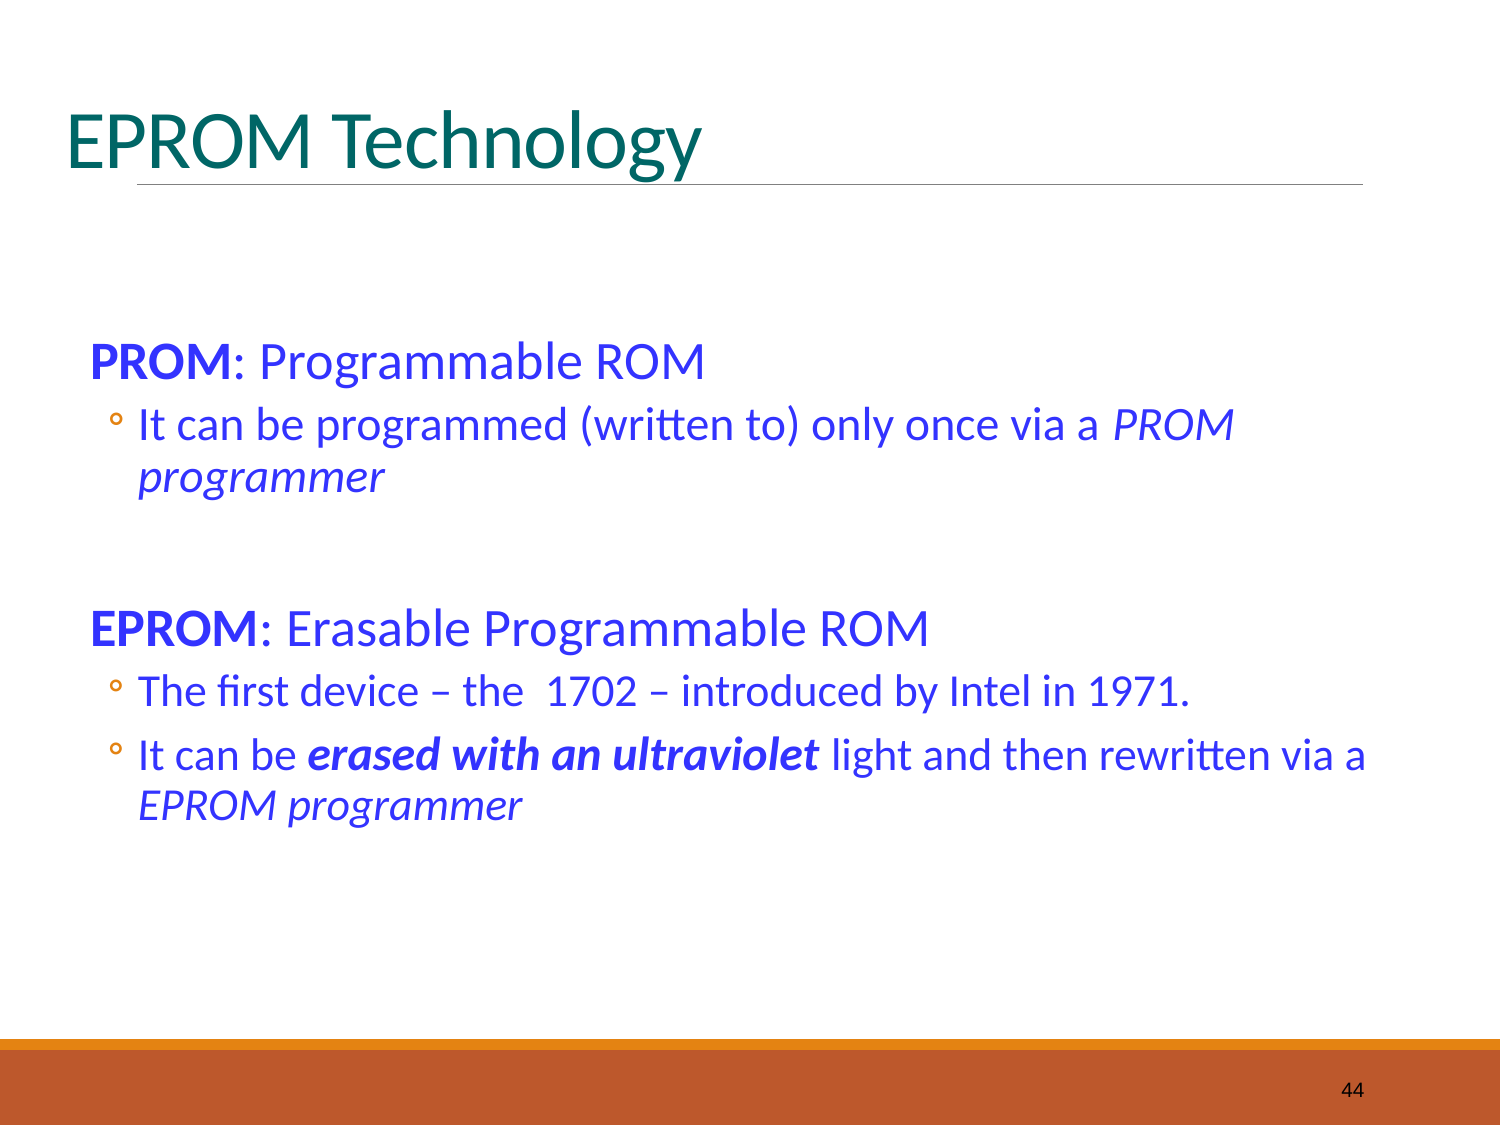

# EPROM Technology
PROM: Programmable ROM
It can be programmed (written to) only once via a PROM programmer

EPROM: Erasable Programmable ROM
The first device – the  1702 – introduced by Intel in 1971.
It can be erased with an ultraviolet light and then rewritten via a EPROM programmer

44